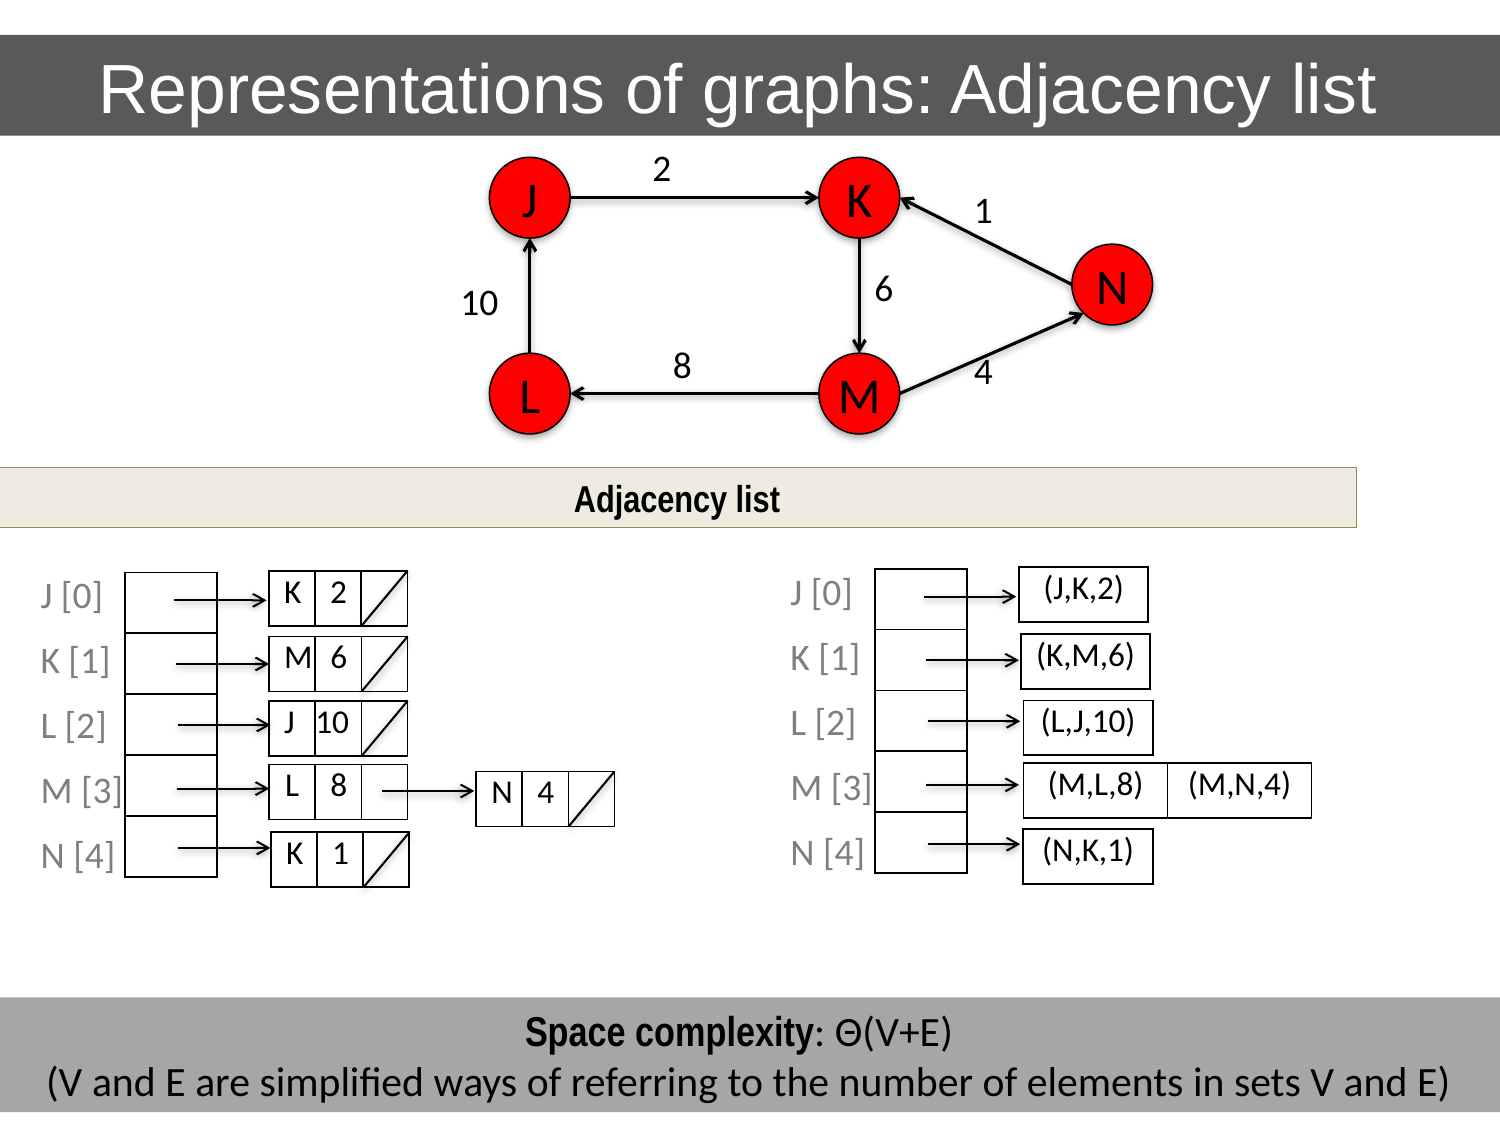

Representations of graphs: Adjacency list
2
J
K
1
N
6
10
8
4
L
M
Adjacency list
J [0]

K [1]

L [2]

M [3]

N [4]
J [0]

K [1]

L [2]

M [3]

N [4]
| (J,K,2) |
| --- |
|  |
| --- |
|  |
|  |
|  |
|  |
| K | 2 |  |
| --- | --- | --- |
|  |
| --- |
|  |
|  |
|  |
|  |
| (K,M,6) |
| --- |
| M | 6 |  |
| --- | --- | --- |
| (L,J,10) |
| --- |
| J | 10 |  |
| --- | --- | --- |
| (M,L,8) | (M,N,4) |
| --- | --- |
| L | 8 |  |
| --- | --- | --- |
| N | 4 |  |
| --- | --- | --- |
| (N,K,1) |
| --- |
| K | 1 |  |
| --- | --- | --- |
Space complexity: Θ(V+E)
(V and E are simplified ways of referring to the number of elements in sets V and E)